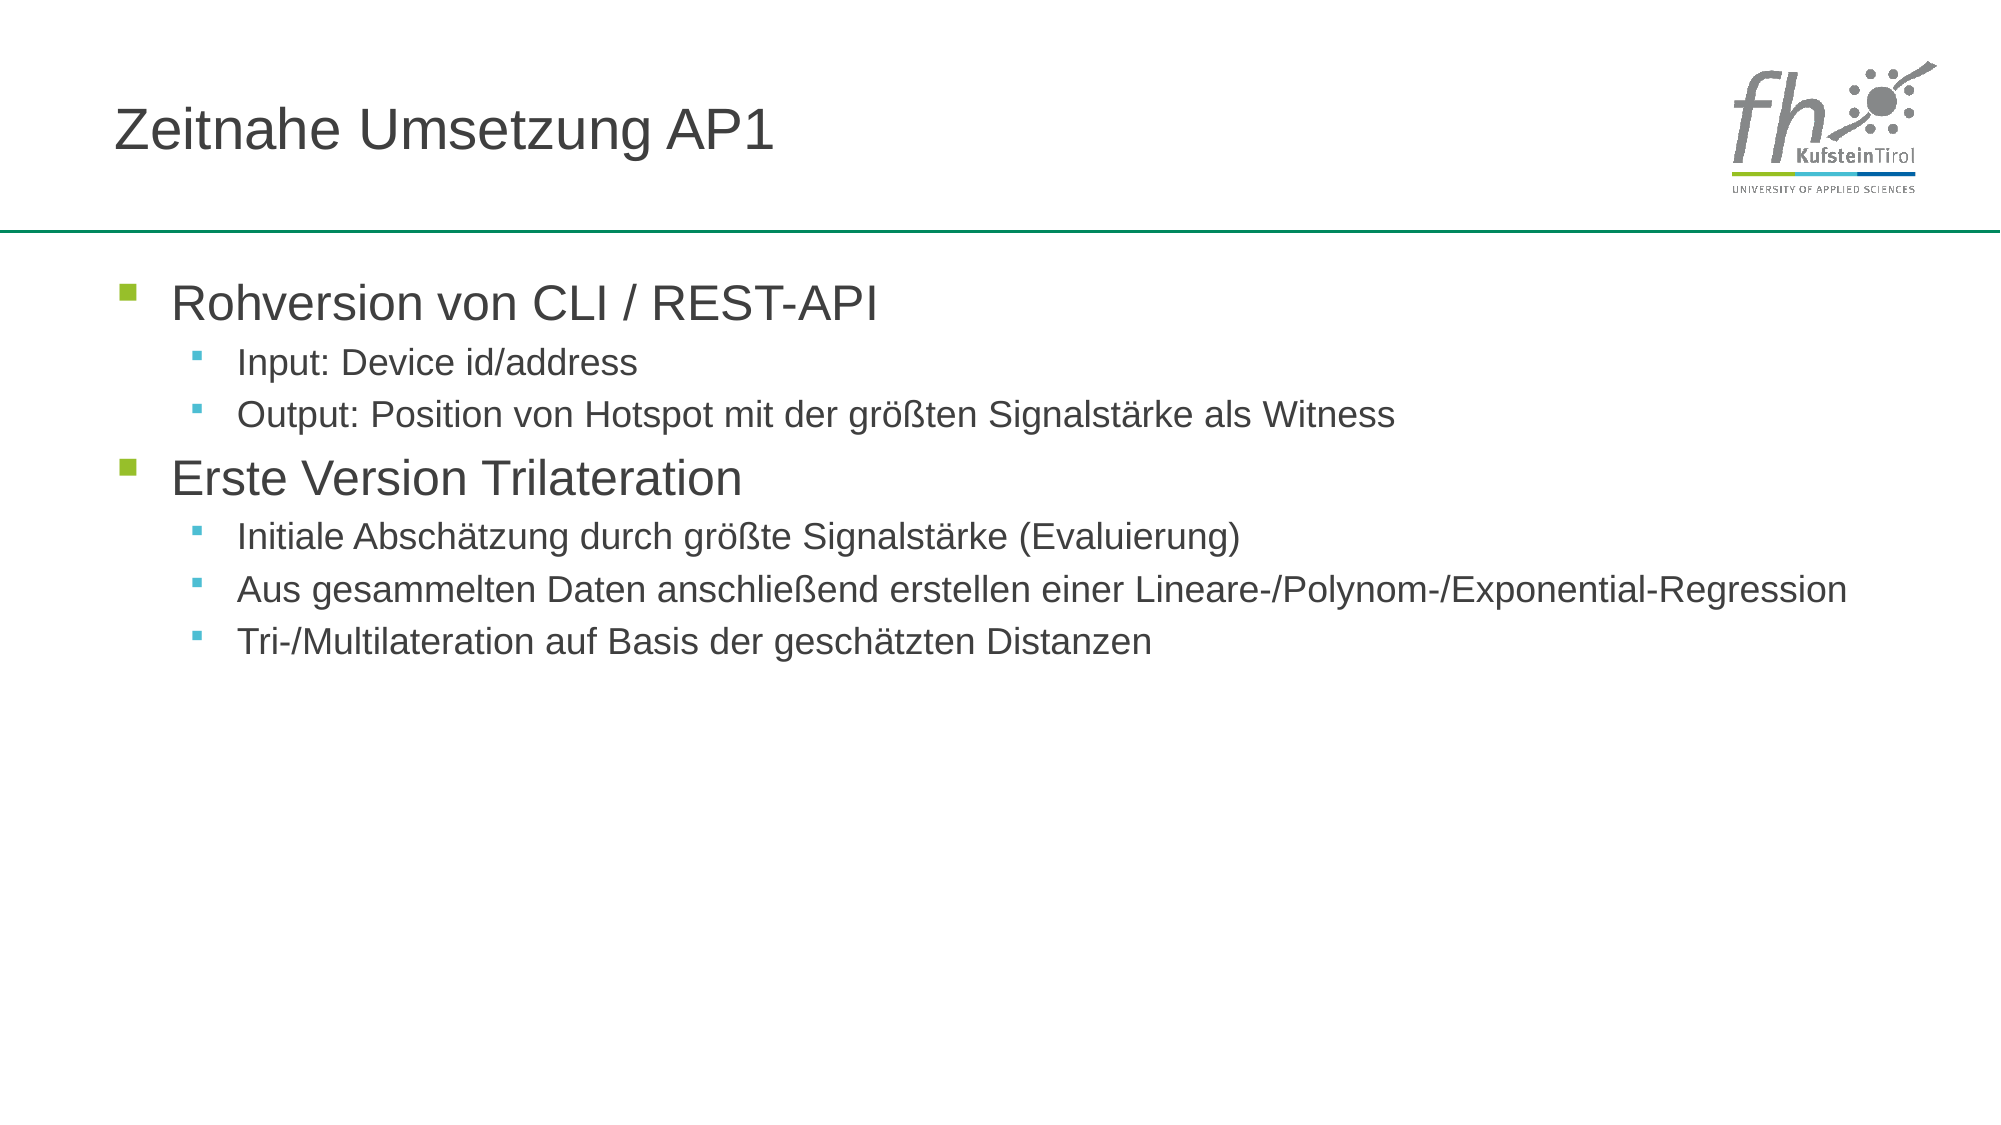

# Zeitnahe Umsetzung AP1
Rohversion von CLI / REST-API
Input: Device id/address
Output: Position von Hotspot mit der größten Signalstärke als Witness
Erste Version Trilateration
Initiale Abschätzung durch größte Signalstärke (Evaluierung)
Aus gesammelten Daten anschließend erstellen einer Lineare-/Polynom-/Exponential-Regression
Tri-/Multilateration auf Basis der geschätzten Distanzen